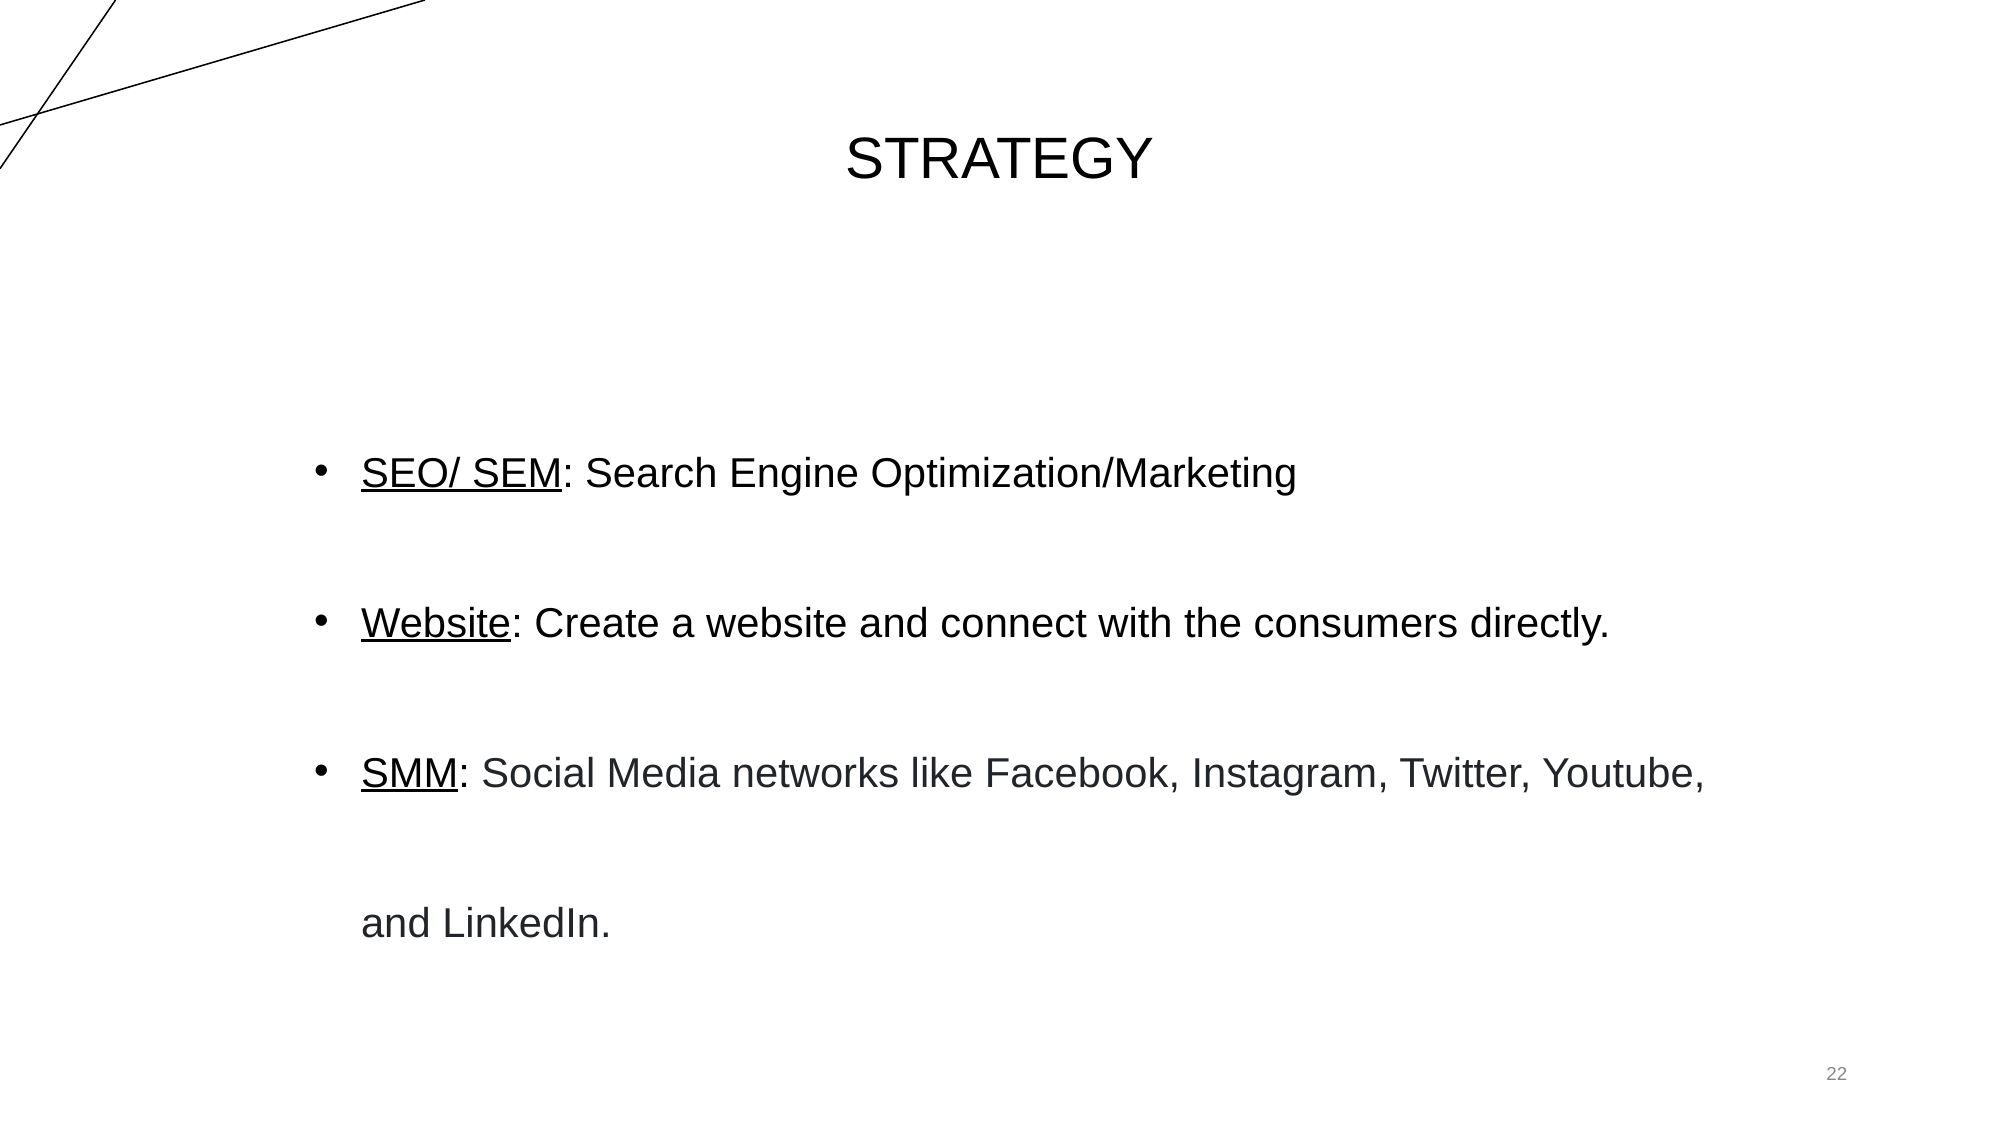

# STRATEGY
SEO/ SEM: Search Engine Optimization/Marketing
Website: Create a website and connect with the consumers directly.
SMM: Social Media networks like Facebook, Instagram, Twitter, Youtube, and LinkedIn.
22